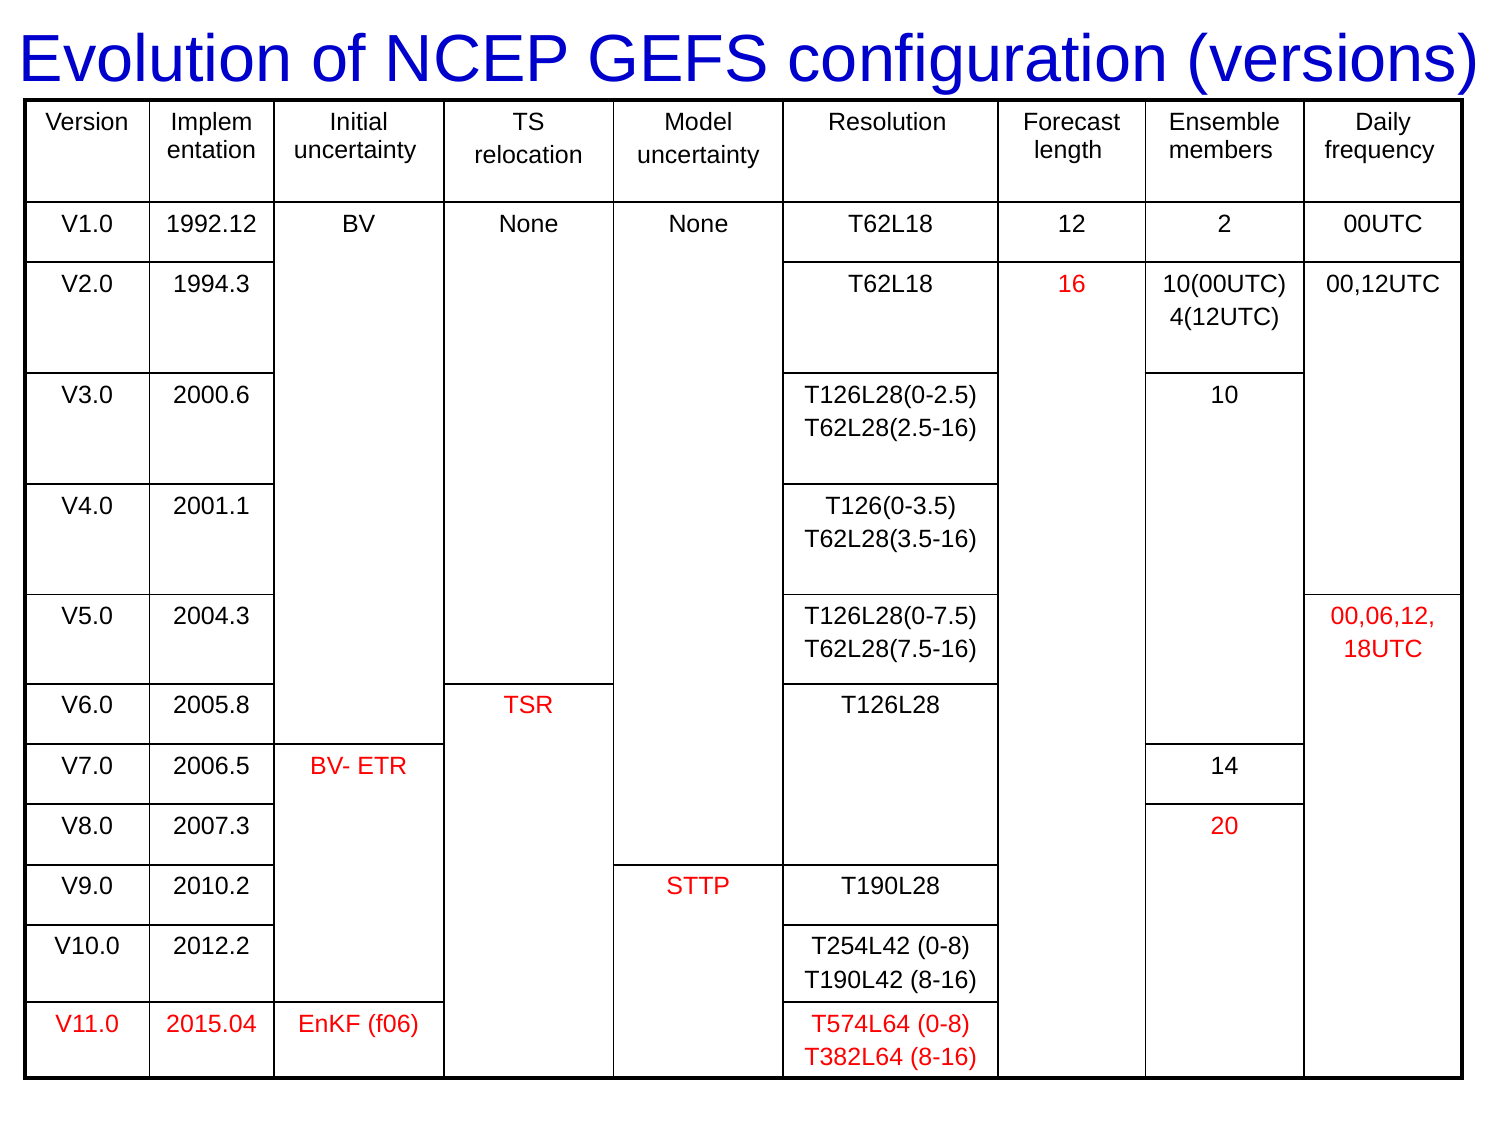

# Evolution of NCEP GEFS configuration (versions)
| Version | Implementation | Initial uncertainty | TS relocation | Model uncertainty | Resolution | Forecast length | Ensemble members | Daily frequency |
| --- | --- | --- | --- | --- | --- | --- | --- | --- |
| V1.0 | 1992.12 | BV | None | None | T62L18 | 12 | 2 | 00UTC |
| V2.0 | 1994.3 |  |  |  | T62L18 | 16 | 10(00UTC) 4(12UTC) | 00,12UTC |
| V3.0 | 2000.6 |  |  |  | T126L28(0-2.5) T62L28(2.5-16) |  | 10 |  |
| V4.0 | 2001.1 |  |  |  | T126(0-3.5) T62L28(3.5-16) |  |  |  |
| V5.0 | 2004.3 |  |  |  | T126L28(0-7.5) T62L28(7.5-16) |  |  | 00,06,12, 18UTC |
| V6.0 | 2005.8 |  | TSR |  | T126L28 |  |  |  |
| V7.0 | 2006.5 | BV- ETR |  |  |  |  | 14 |  |
| V8.0 | 2007.3 |  |  |  |  |  | 20 |  |
| V9.0 | 2010.2 |  |  | STTP | T190L28 |  |  |  |
| V10.0 | 2012.2 |  |  |  | T254L42 (0-8) T190L42 (8-16) |  |  |  |
| V11.0 | 2015.04 | EnKF (f06) |  |  | T574L64 (0-8) T382L64 (8-16) |  |  |  |